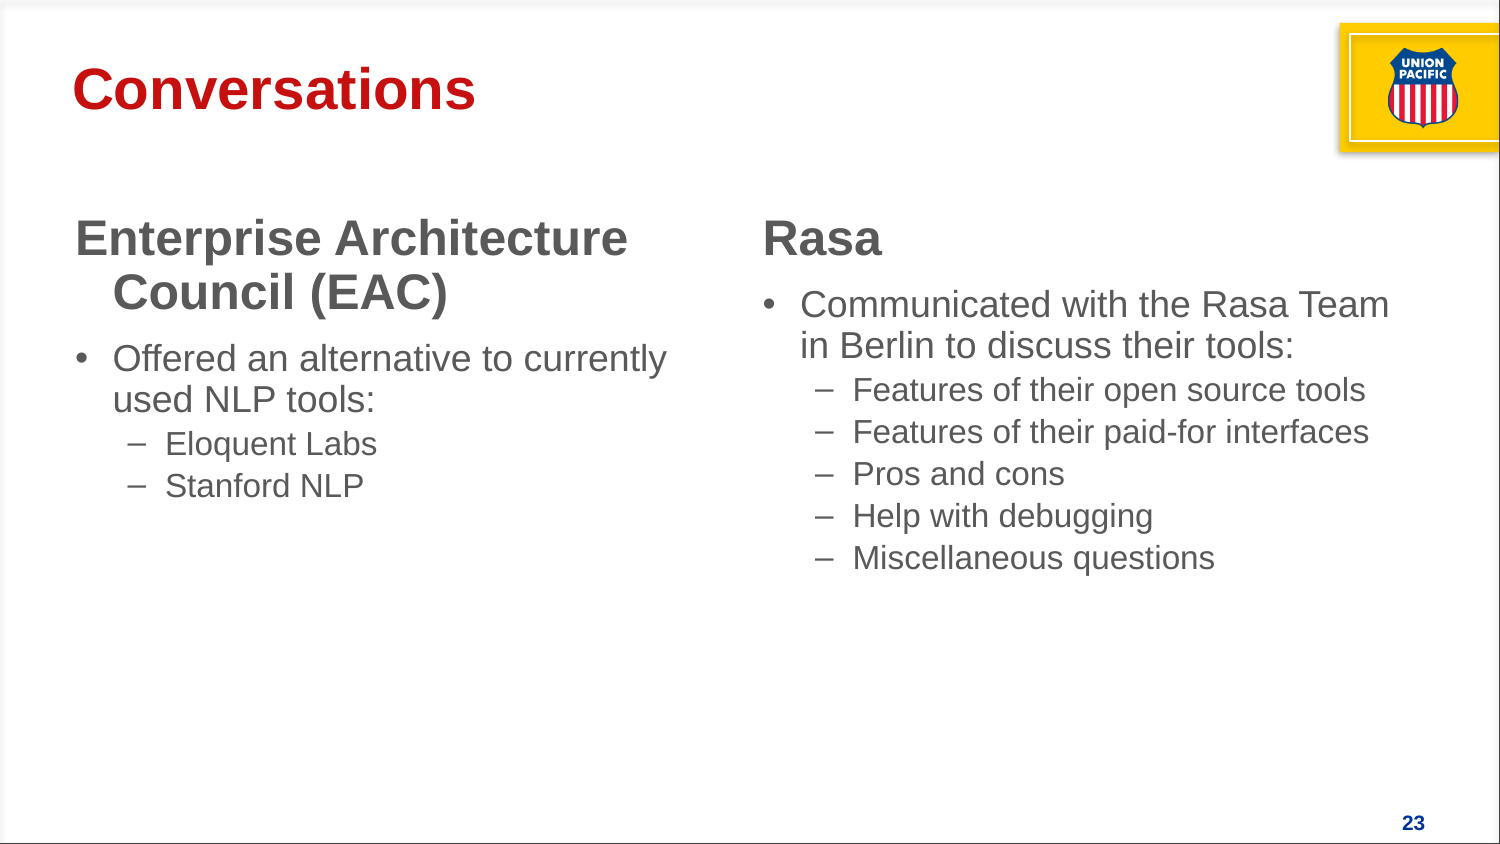

# Conversations
Enterprise Architecture Council (EAC)
Offered an alternative to currently used NLP tools:
Eloquent Labs
Stanford NLP
Rasa
Communicated with the Rasa Team in Berlin to discuss their tools:
Features of their open source tools
Features of their paid-for interfaces
Pros and cons
Help with debugging
Miscellaneous questions